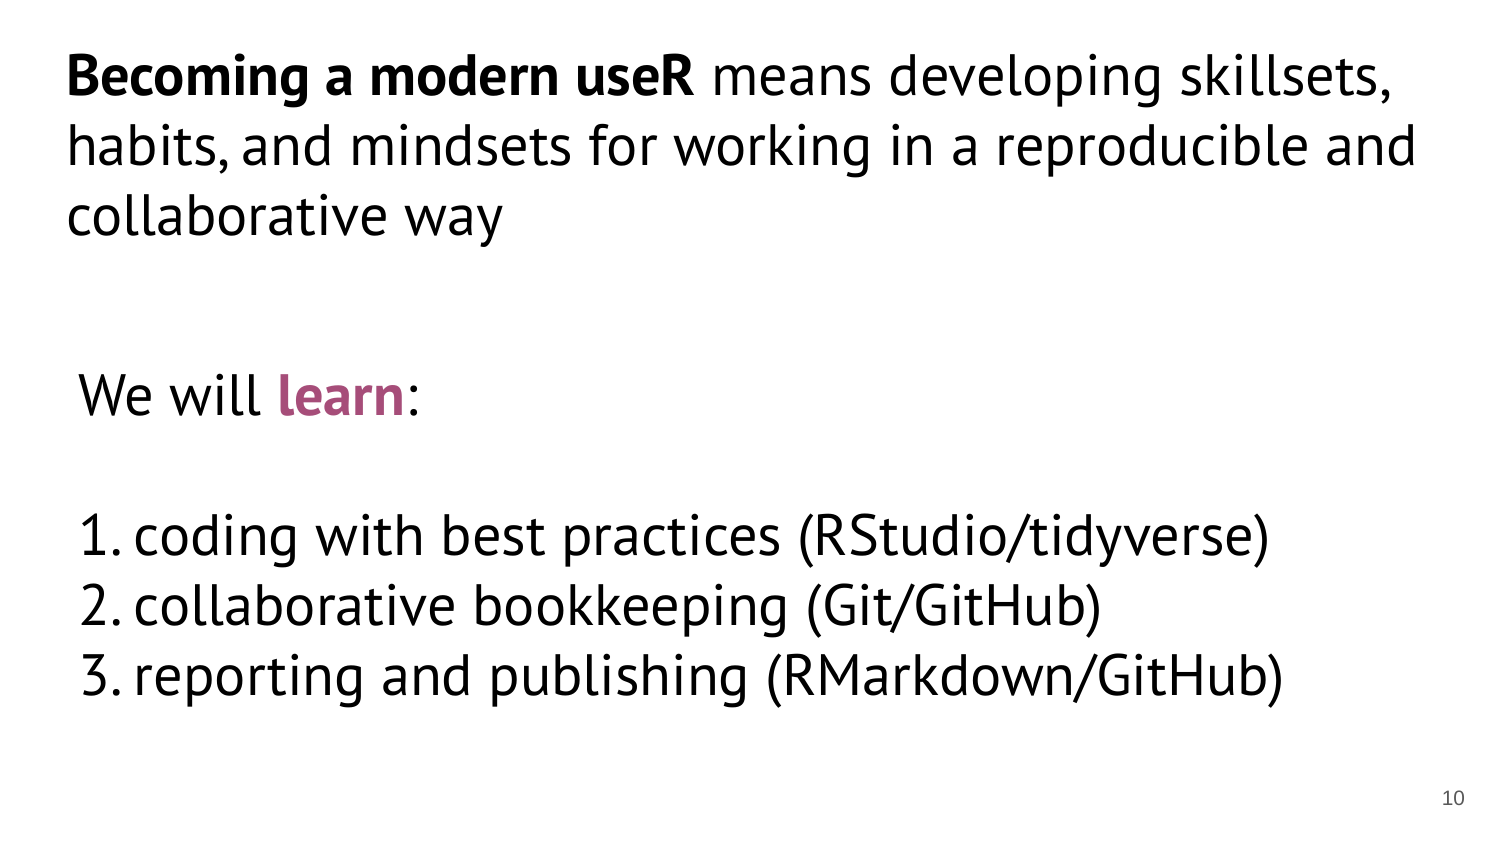

# Becoming a modern useR means developing skillsets, habits, and mindsets for working in a reproducible and collaborative way

We will learn:

1. coding with best practices (RStudio/tidyverse)
2. collaborative bookkeeping (Git/GitHub)
3. reporting and publishing (RMarkdown/GitHub)

10